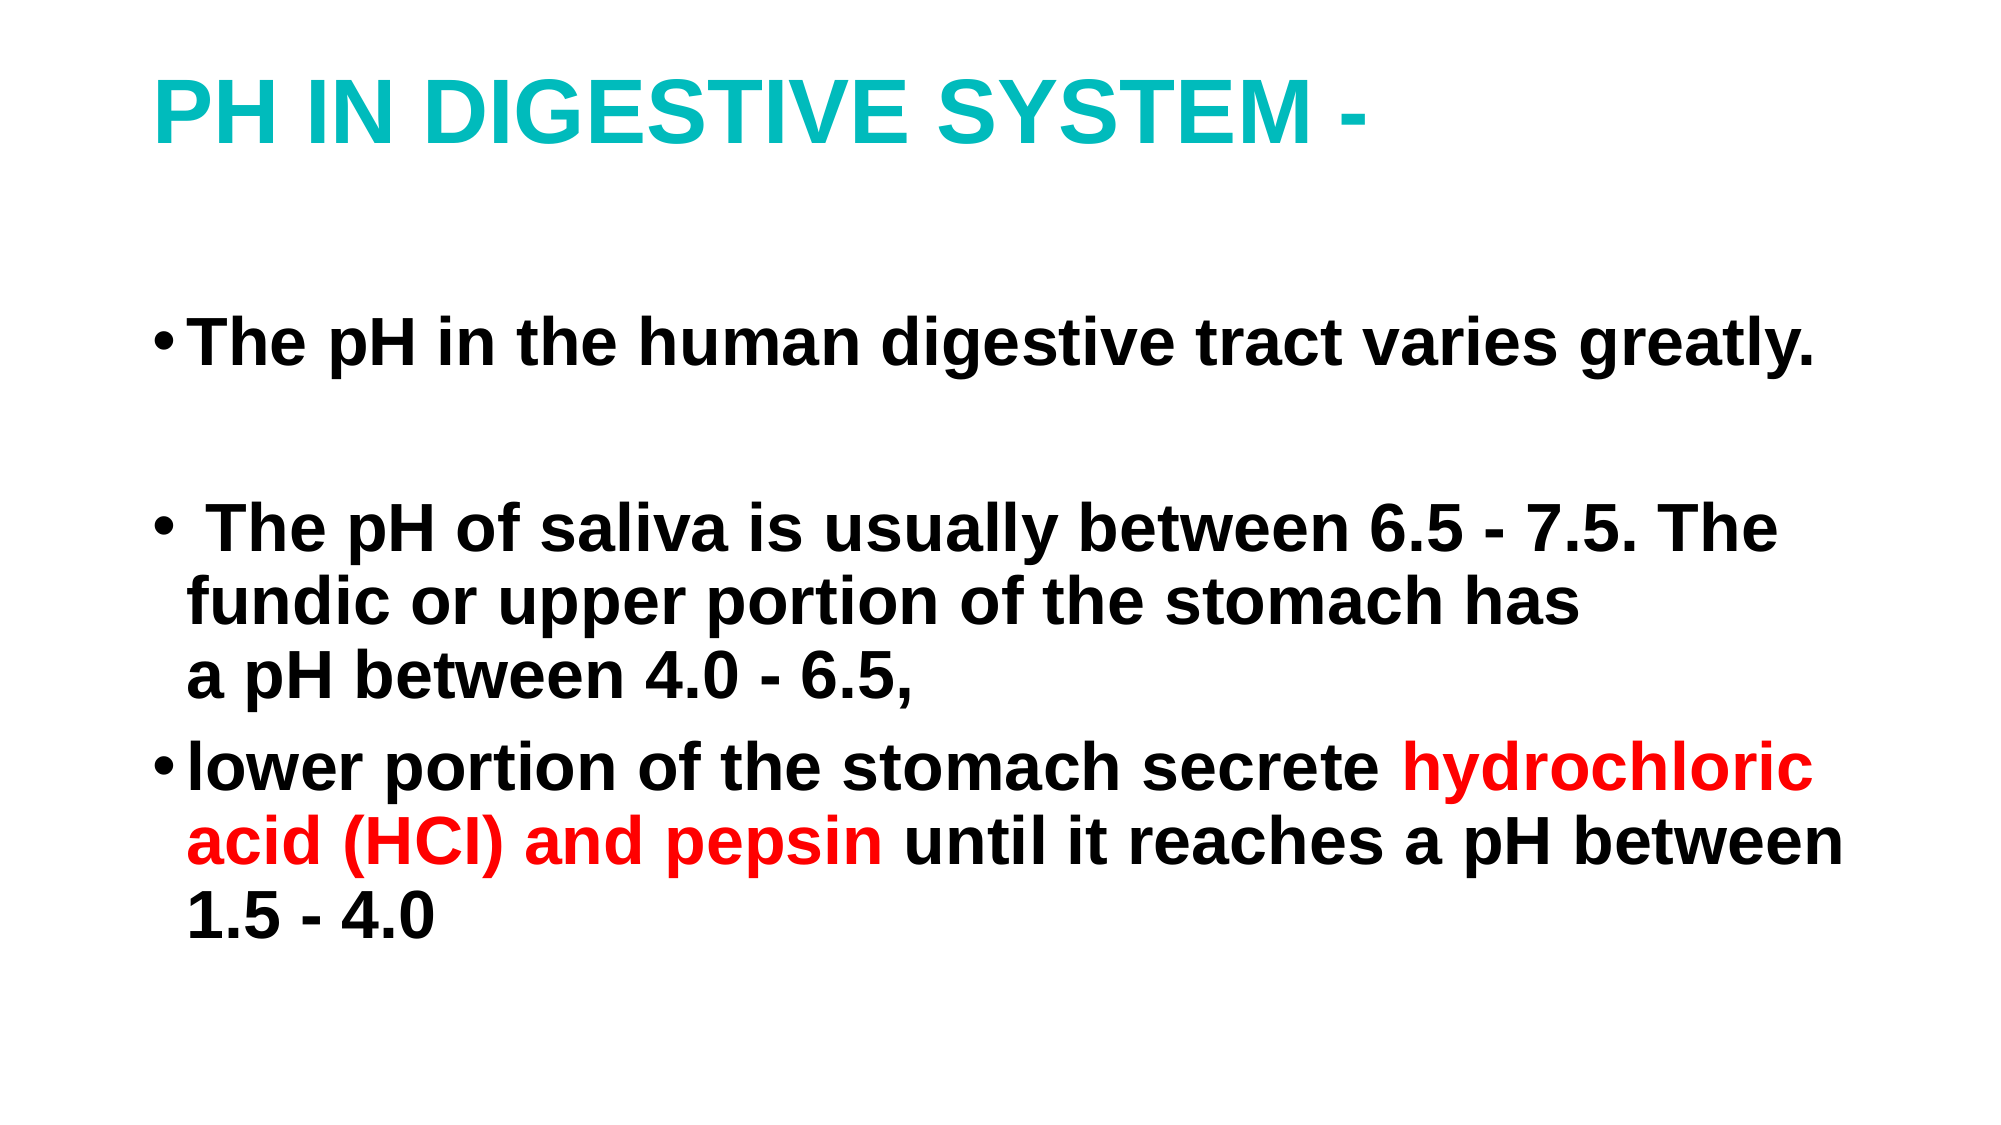

# PH IN DIGESTIVE SYSTEM -
The pH in the human digestive tract varies greatly.

 The pH of saliva is usually between 6.5 - 7.5. The fundic or upper portion of the stomach has a pH between 4.0 - 6.5,
lower portion of the stomach secrete hydrochloric acid (HCI) and pepsin until it reaches a pH between 1.5 - 4.0